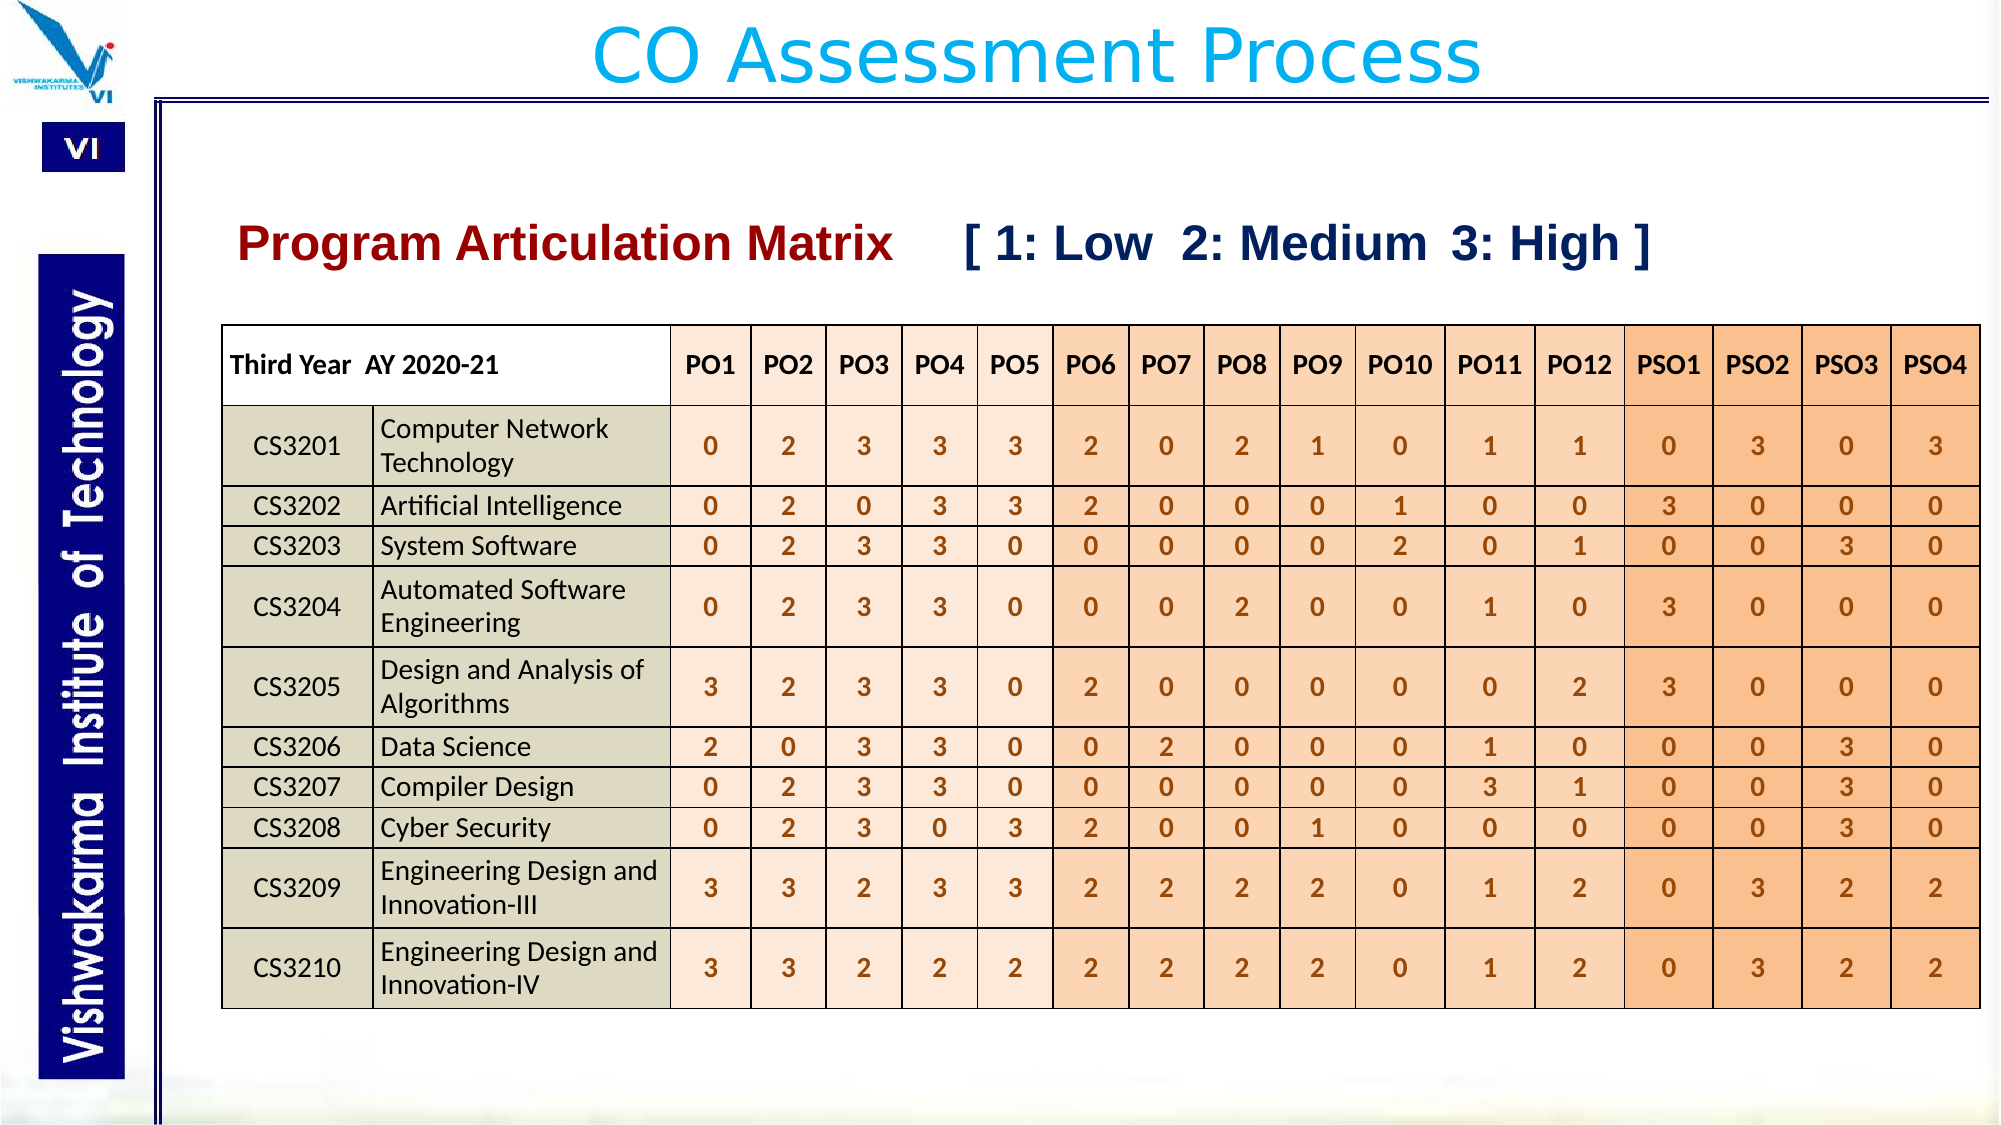

CO Assessment Process

Program Articulation Matrix     [ 1: Low  2: Medium	 3: High ]
| Third Year AY 2020-21 |  | PO1 | PO2 | PO3 | PO4 | PO5 | PO6 | PO7 | PO8 | PO9 | PO10 | PO11 | PO12 | PSO1 | PSO2 | PSO3 | PSO4 |
| --- | --- | --- | --- | --- | --- | --- | --- | --- | --- | --- | --- | --- | --- | --- | --- | --- | --- |
| CS3201 | Computer Network Technology | 0 | 2 | 3 | 3 | 3 | 2 | 0 | 2 | 1 | 0 | 1 | 1 | 0 | 3 | 0 | 3 |
| CS3202 | Artificial Intelligence | 0 | 2 | 0 | 3 | 3 | 2 | 0 | 0 | 0 | 1 | 0 | 0 | 3 | 0 | 0 | 0 |
| CS3203 | System Software | 0 | 2 | 3 | 3 | 0 | 0 | 0 | 0 | 0 | 2 | 0 | 1 | 0 | 0 | 3 | 0 |
| CS3204 | Automated Software Engineering | 0 | 2 | 3 | 3 | 0 | 0 | 0 | 2 | 0 | 0 | 1 | 0 | 3 | 0 | 0 | 0 |
| CS3205 | Design and Analysis of Algorithms | 3 | 2 | 3 | 3 | 0 | 2 | 0 | 0 | 0 | 0 | 0 | 2 | 3 | 0 | 0 | 0 |
| CS3206 | Data Science | 2 | 0 | 3 | 3 | 0 | 0 | 2 | 0 | 0 | 0 | 1 | 0 | 0 | 0 | 3 | 0 |
| CS3207 | Compiler Design | 0 | 2 | 3 | 3 | 0 | 0 | 0 | 0 | 0 | 0 | 3 | 1 | 0 | 0 | 3 | 0 |
| CS3208 | Cyber Security | 0 | 2 | 3 | 0 | 3 | 2 | 0 | 0 | 1 | 0 | 0 | 0 | 0 | 0 | 3 | 0 |
| CS3209 | Engineering Design and Innovation-III | 3 | 3 | 2 | 3 | 3 | 2 | 2 | 2 | 2 | 0 | 1 | 2 | 0 | 3 | 2 | 2 |
| CS3210 | Engineering Design and Innovation-IV | 3 | 3 | 2 | 2 | 2 | 2 | 2 | 2 | 2 | 0 | 1 | 2 | 0 | 3 | 2 | 2 |